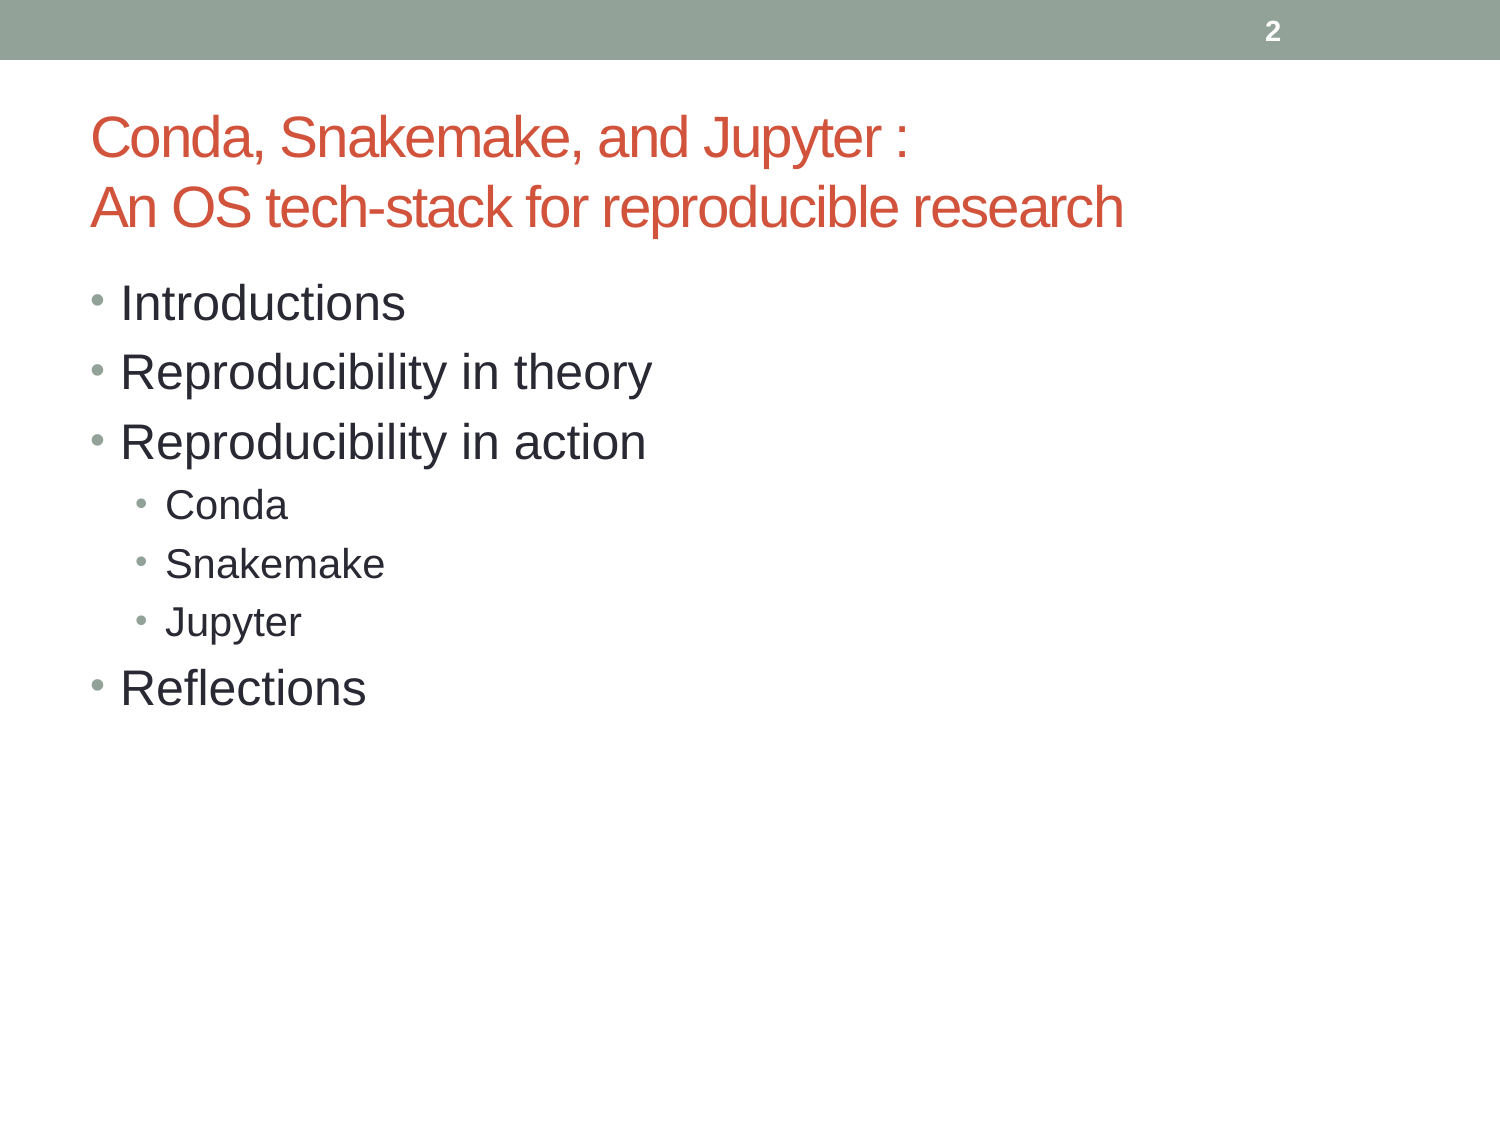

2
# Conda, Snakemake, and Jupyter : An OS tech-stack for reproducible research
Introductions
Reproducibility in theory
Reproducibility in action
Conda
Snakemake
Jupyter
Reflections